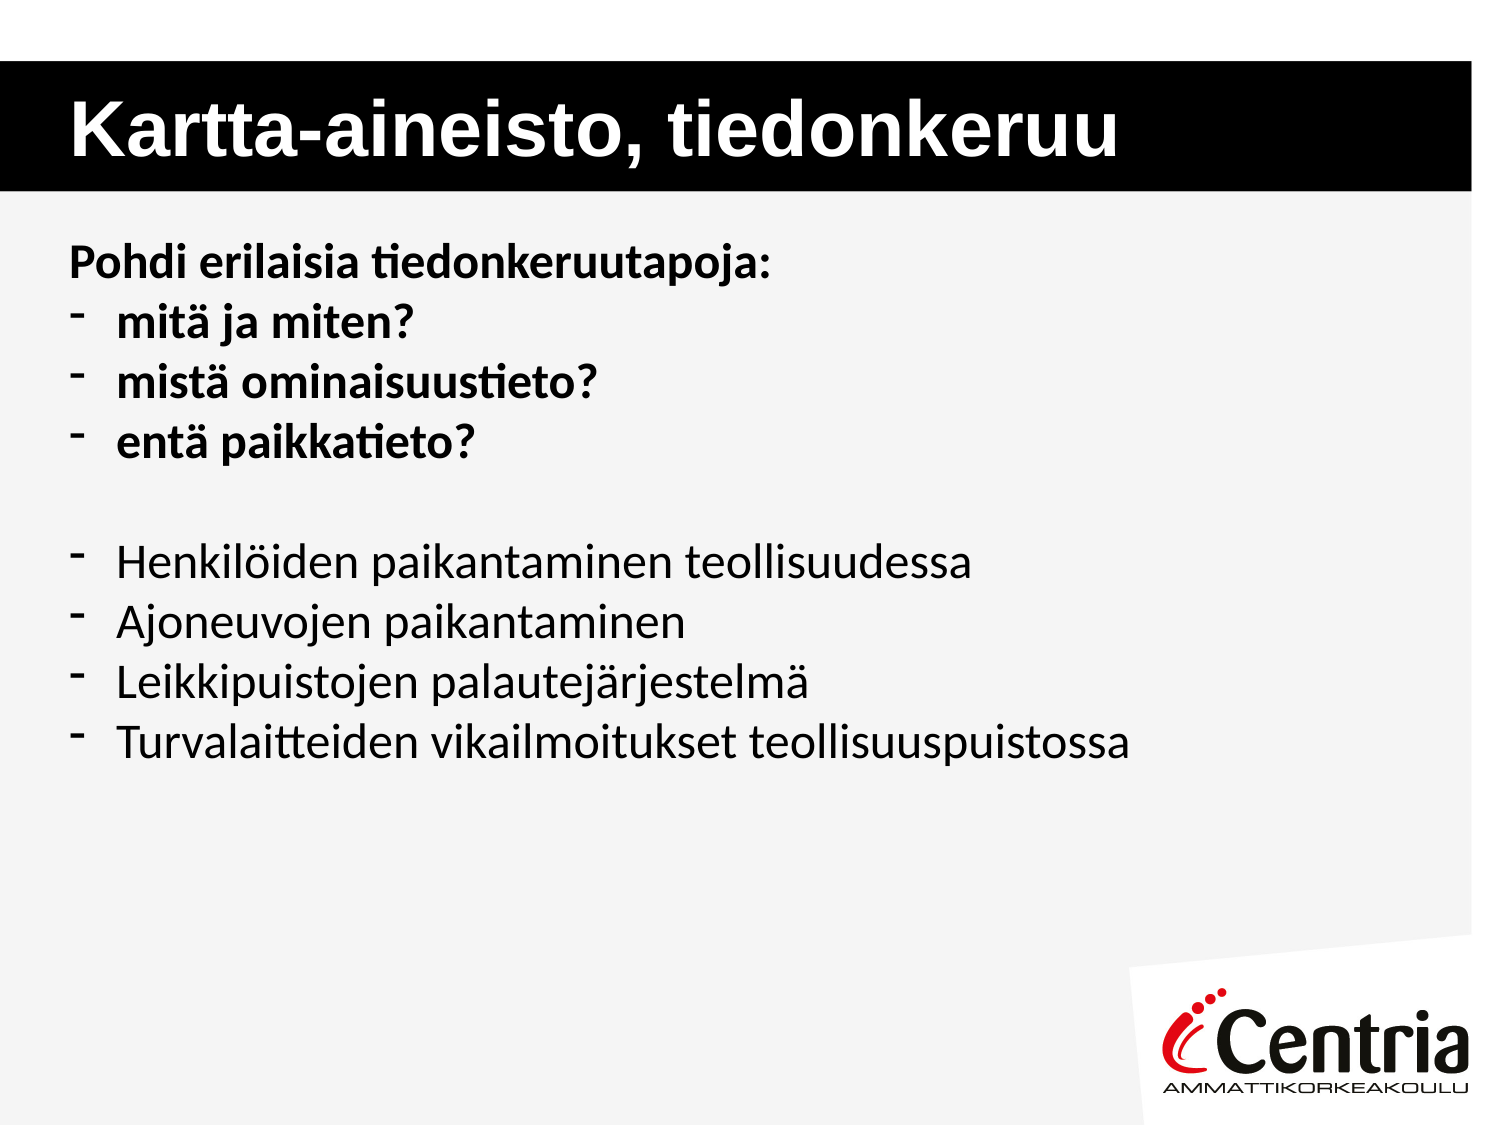

# Kartta-aineisto, tiedonkeruu
Pohdi erilaisia tiedonkeruutapoja:
mitä ja miten?
mistä ominaisuustieto?
entä paikkatieto?

Henkilöiden paikantaminen teollisuudessa
Ajoneuvojen paikantaminen
Leikkipuistojen palautejärjestelmä
Turvalaitteiden vikailmoitukset teollisuuspuistossa